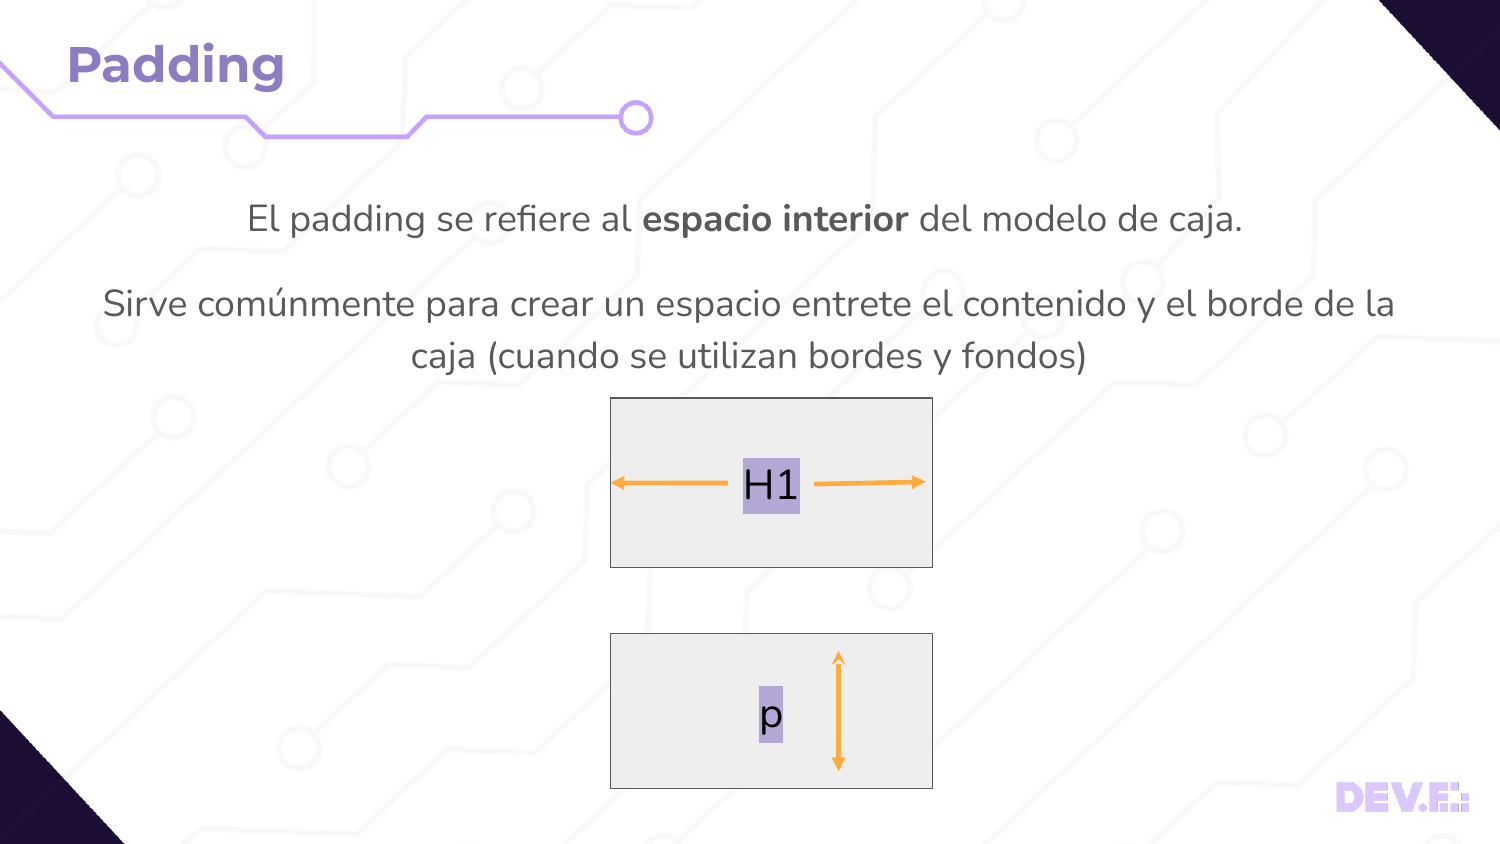

# Padding
El padding se refiere al espacio interior del modelo de caja.
Sirve comúnmente para crear un espacio entrete el contenido y el borde de la caja (cuando se utilizan bordes y fondos)
H1
p